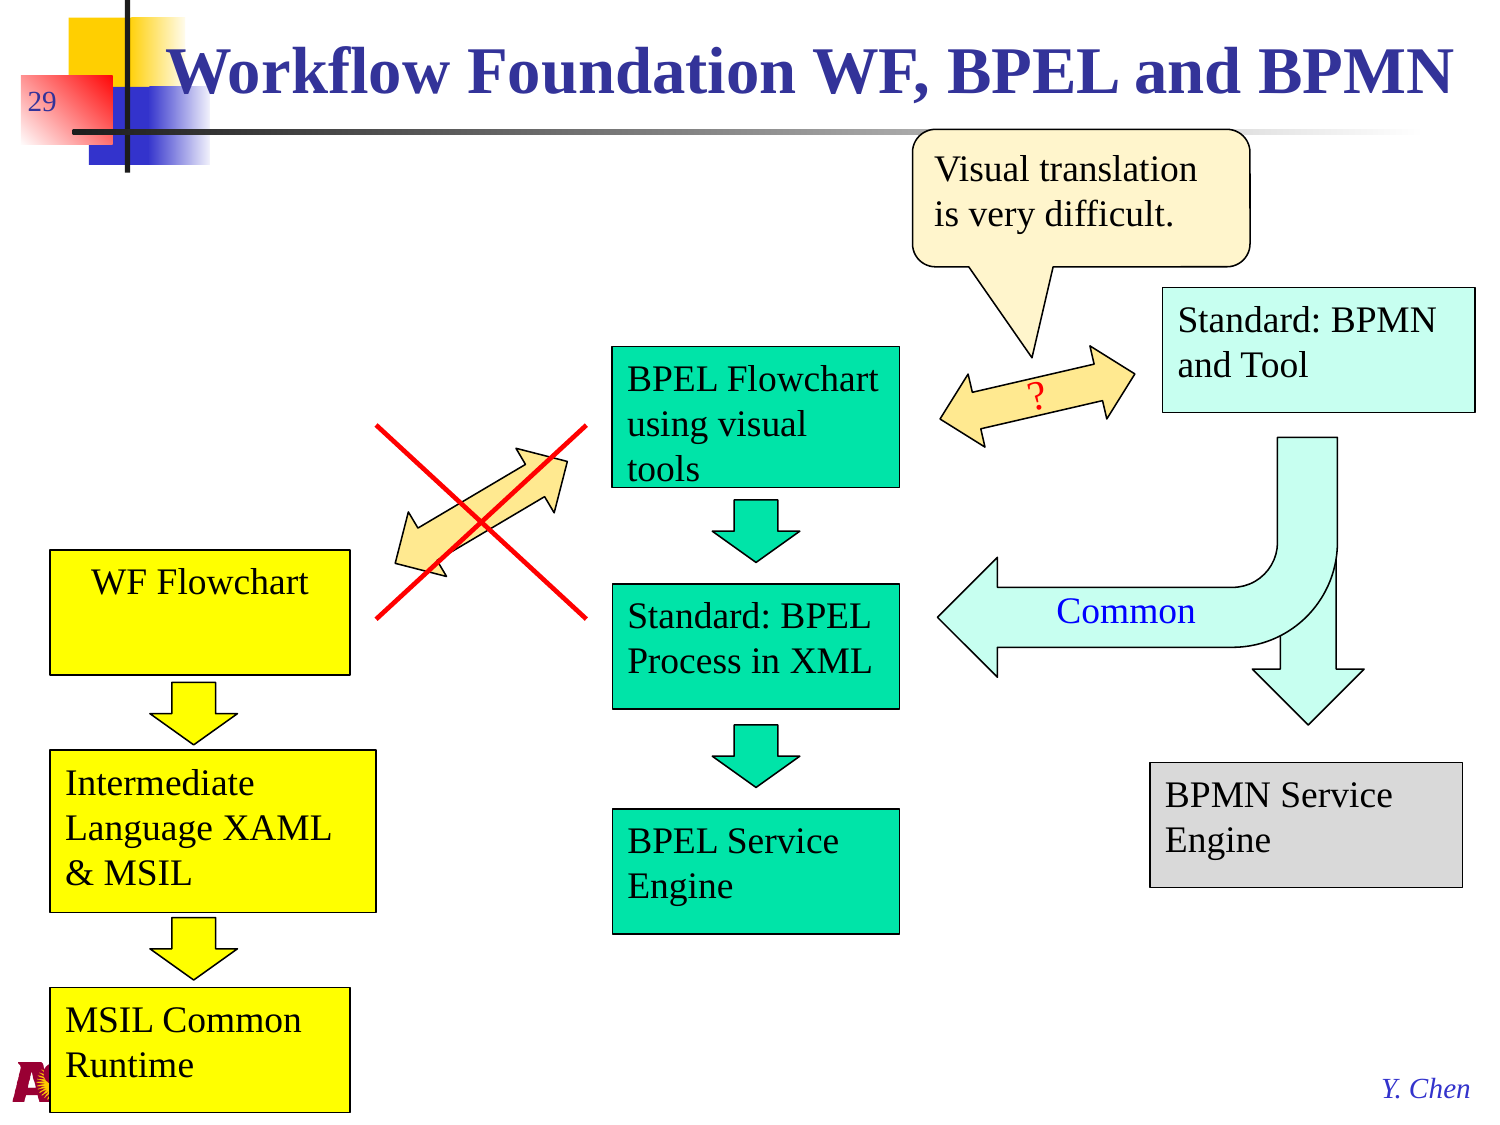

# Workflow Foundation WF, BPEL and BPMN
29
Visual translation is very difficult.
Standard: BPMN and Tool
BPEL Flowchart using visual tools
?

Common

WF Flowchart
Standard: BPEL Process in XML

Intermediate Language XAML & MSIL
BPMN Service Engine
BPEL Service Engine

MSIL Common Runtime